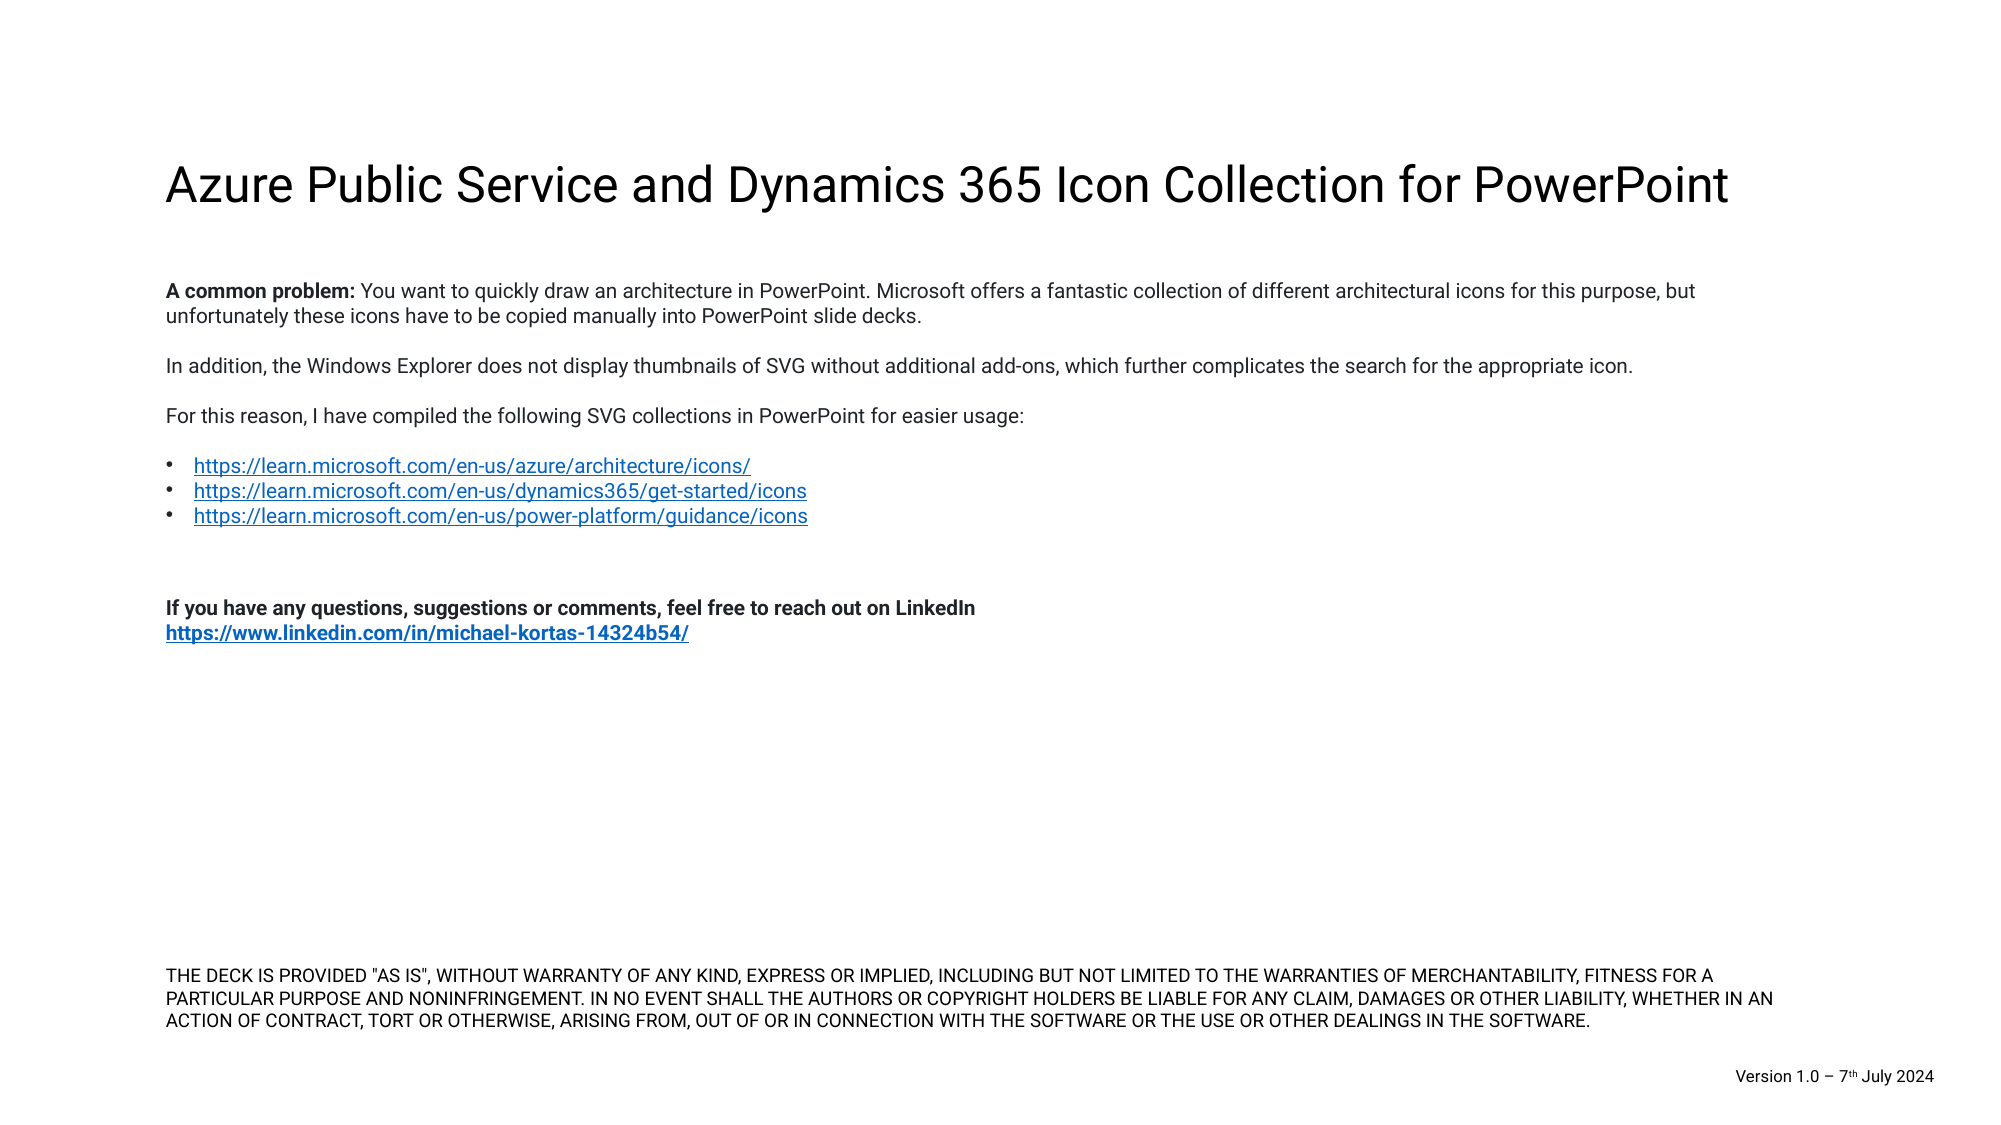

Azure Public Service and Dynamics 365 Icon Collection for PowerPoint
A common problem: You want to quickly draw an architecture in PowerPoint. Microsoft offers a fantastic collection of different architectural icons for this purpose, but unfortunately these icons have to be copied manually into PowerPoint slide decks.

In addition, the Windows Explorer does not display thumbnails of SVG without additional add-ons, which further complicates the search for the appropriate icon.

For this reason, I have compiled the following SVG collections in PowerPoint for easier usage:

https://learn.microsoft.com/en-us/azure/architecture/icons/
https://learn.microsoft.com/en-us/dynamics365/get-started/icons
https://learn.microsoft.com/en-us/power-platform/guidance/icons
If you have any questions, suggestions or comments, feel free to reach out on LinkedIn
https://www.linkedin.com/in/michael-kortas-14324b54/
THE DECK IS PROVIDED "AS IS", WITHOUT WARRANTY OF ANY KIND, EXPRESS OR IMPLIED, INCLUDING BUT NOT LIMITED TO THE WARRANTIES OF MERCHANTABILITY, FITNESS FOR A PARTICULAR PURPOSE AND NONINFRINGEMENT. IN NO EVENT SHALL THE AUTHORS OR COPYRIGHT HOLDERS BE LIABLE FOR ANY CLAIM, DAMAGES OR OTHER LIABILITY, WHETHER IN AN ACTION OF CONTRACT, TORT OR OTHERWISE, ARISING FROM, OUT OF OR IN CONNECTION WITH THE SOFTWARE OR THE USE OR OTHER DEALINGS IN THE SOFTWARE.
Version 1.0 – 7th July 2024